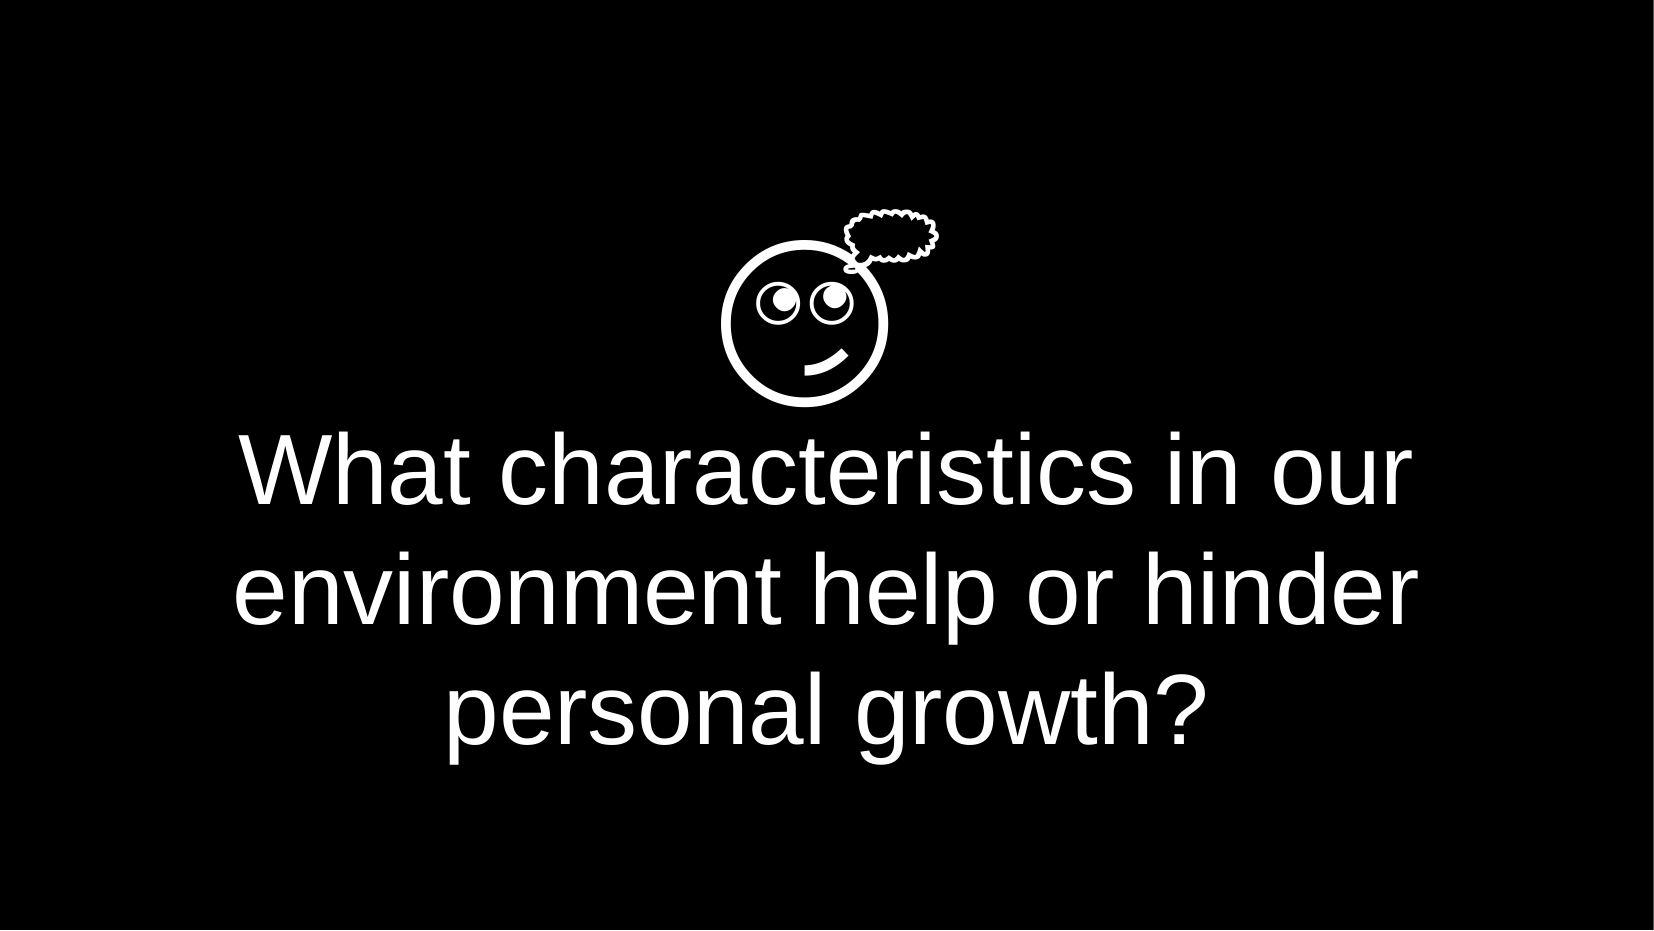

# 🤔
What characteristics in our environment help or hinder personal growth?